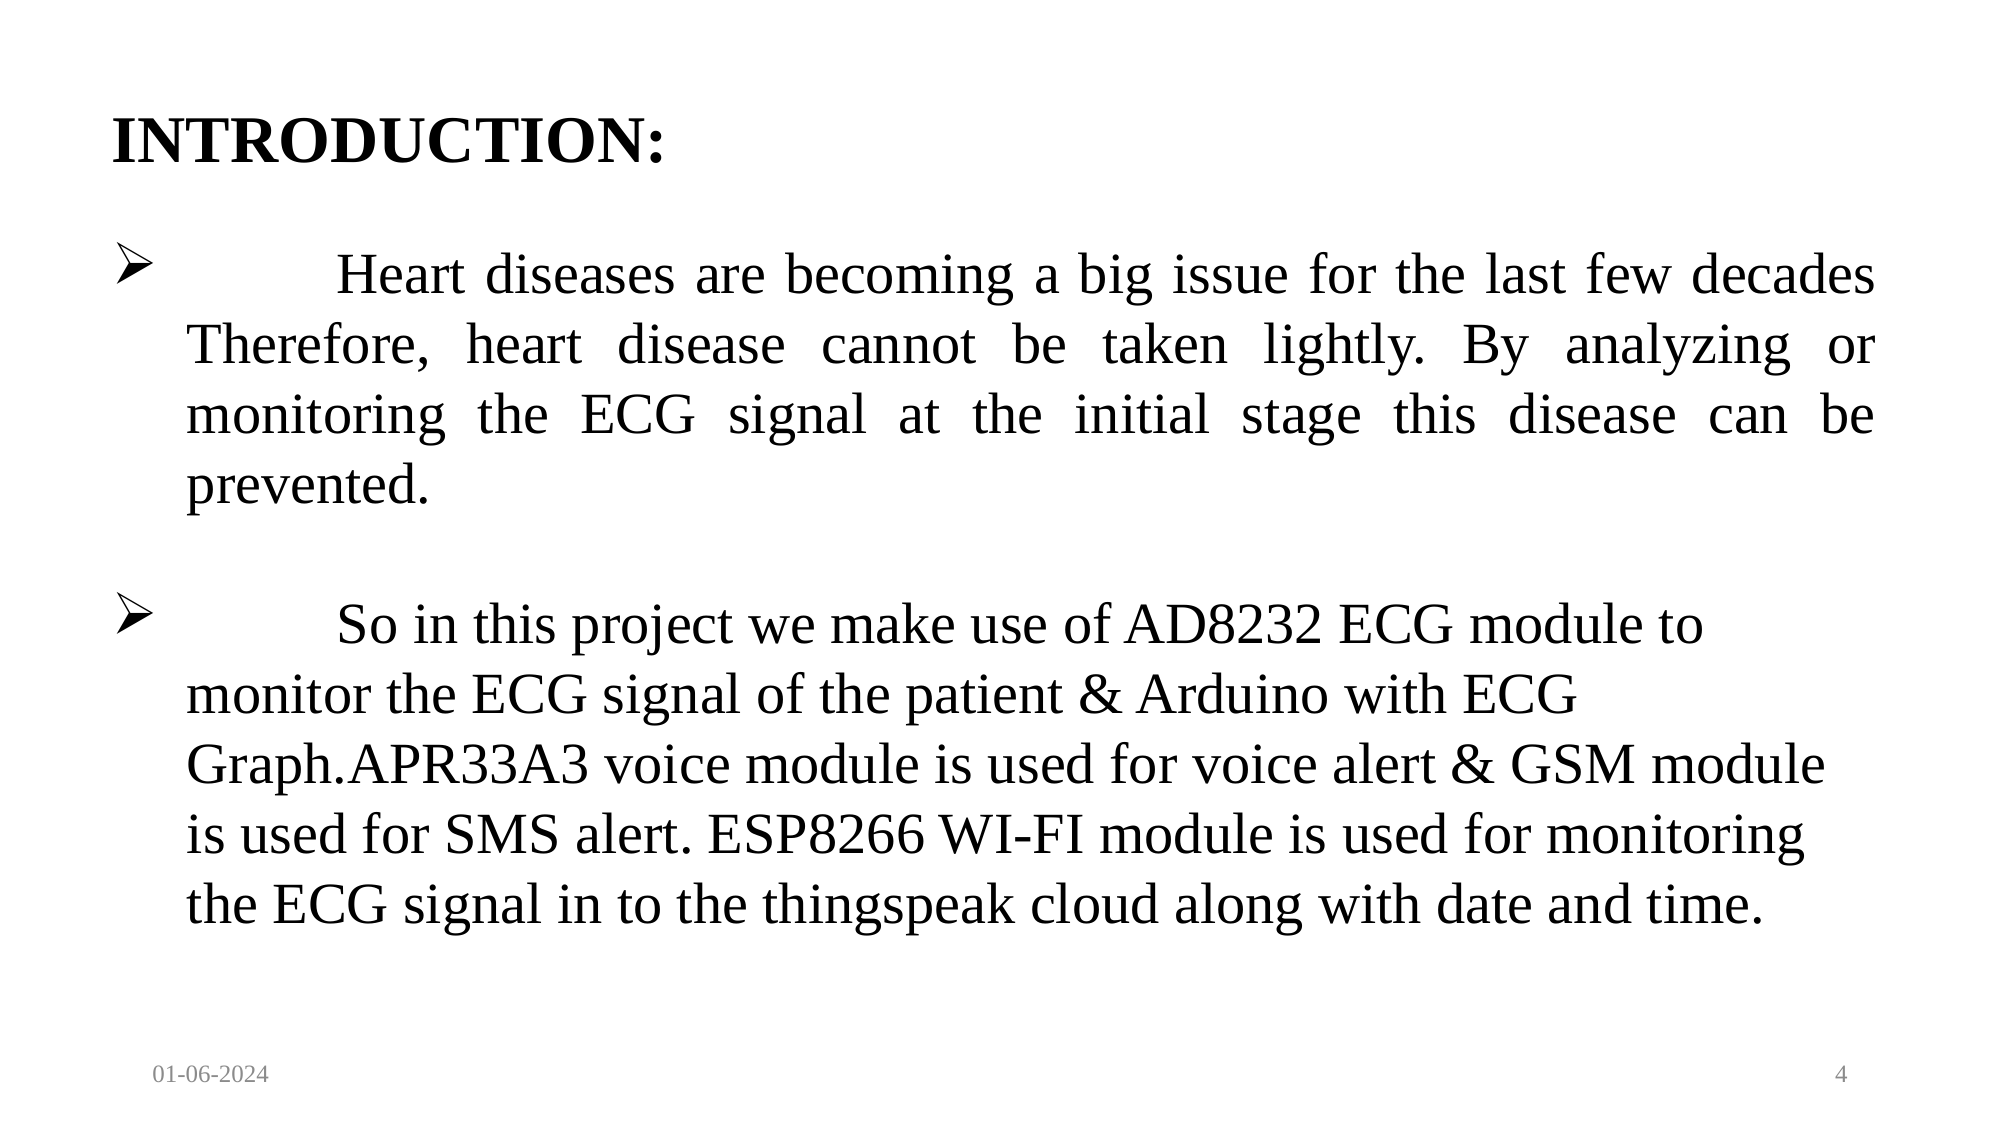

# INTRODUCTION:
	Heart diseases are becoming a big issue for the last few decades Therefore, heart disease cannot be taken lightly. By analyzing or monitoring the ECG signal at the initial stage this disease can be prevented.

	So in this project we make use of AD8232 ECG module to monitor the ECG signal of the patient & Arduino with ECG Graph.APR33A3 voice module is used for voice alert & GSM module is used for SMS alert. ESP8266 WI-FI module is used for monitoring the ECG signal in to the thingspeak cloud along with date and time.

01-06-2024
4